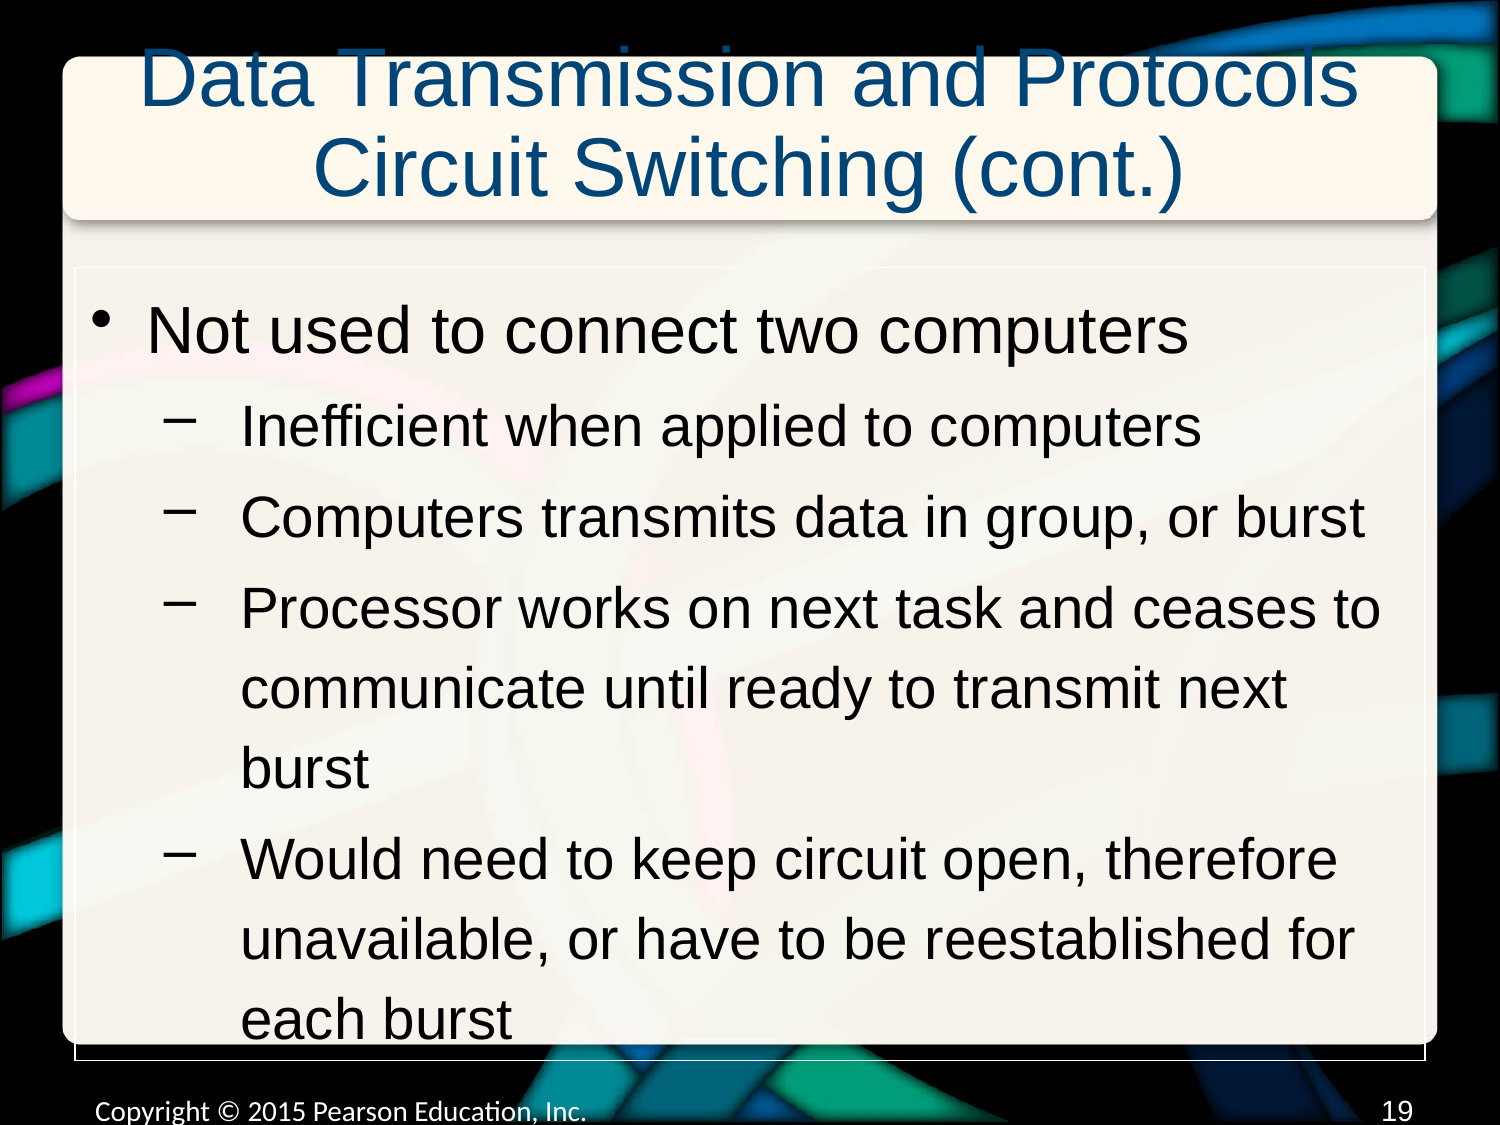

# Data Transmission and Protocols Circuit Switching (cont.)
Not used to connect two computers
Inefficient when applied to computers
Computers transmits data in group, or burst
Processor works on next task and ceases to communicate until ready to transmit next burst
Would need to keep circuit open, therefore unavailable, or have to be reestablished for each burst
Copyright © 2015 Pearson Education, Inc.
19